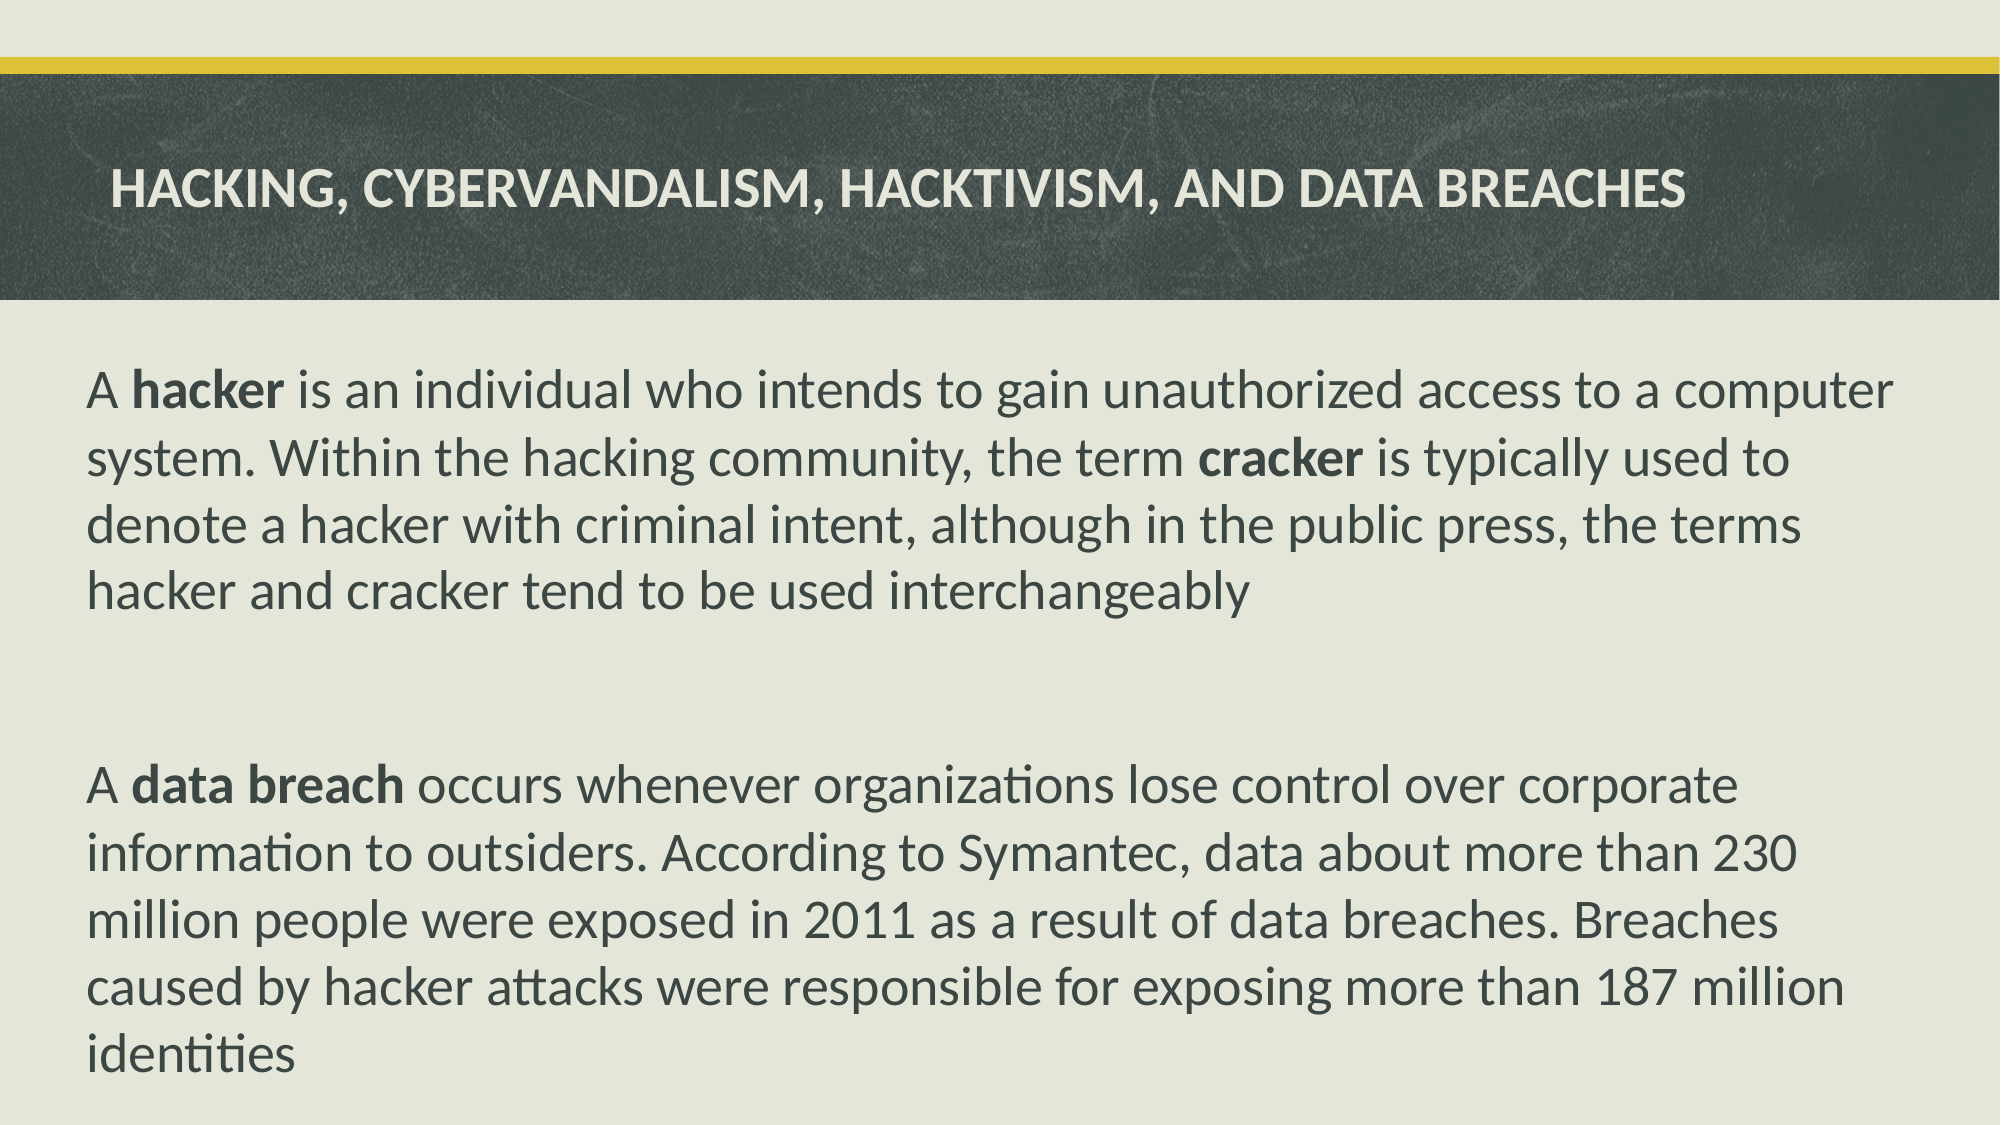

# HACKING, CYBERVANDALISM, HACKTIVISM, AND DATA BREACHES
A hacker is an individual who intends to gain unauthorized access to a computer system. Within the hacking community, the term cracker is typically used to denote a hacker with criminal intent, although in the public press, the terms hacker and cracker tend to be used interchangeably

A data breach occurs whenever organizations lose control over corporate information to outsiders. According to Symantec, data about more than 230 million people were exposed in 2011 as a result of data breaches. Breaches caused by hacker attacks were responsible for exposing more than 187 million identities